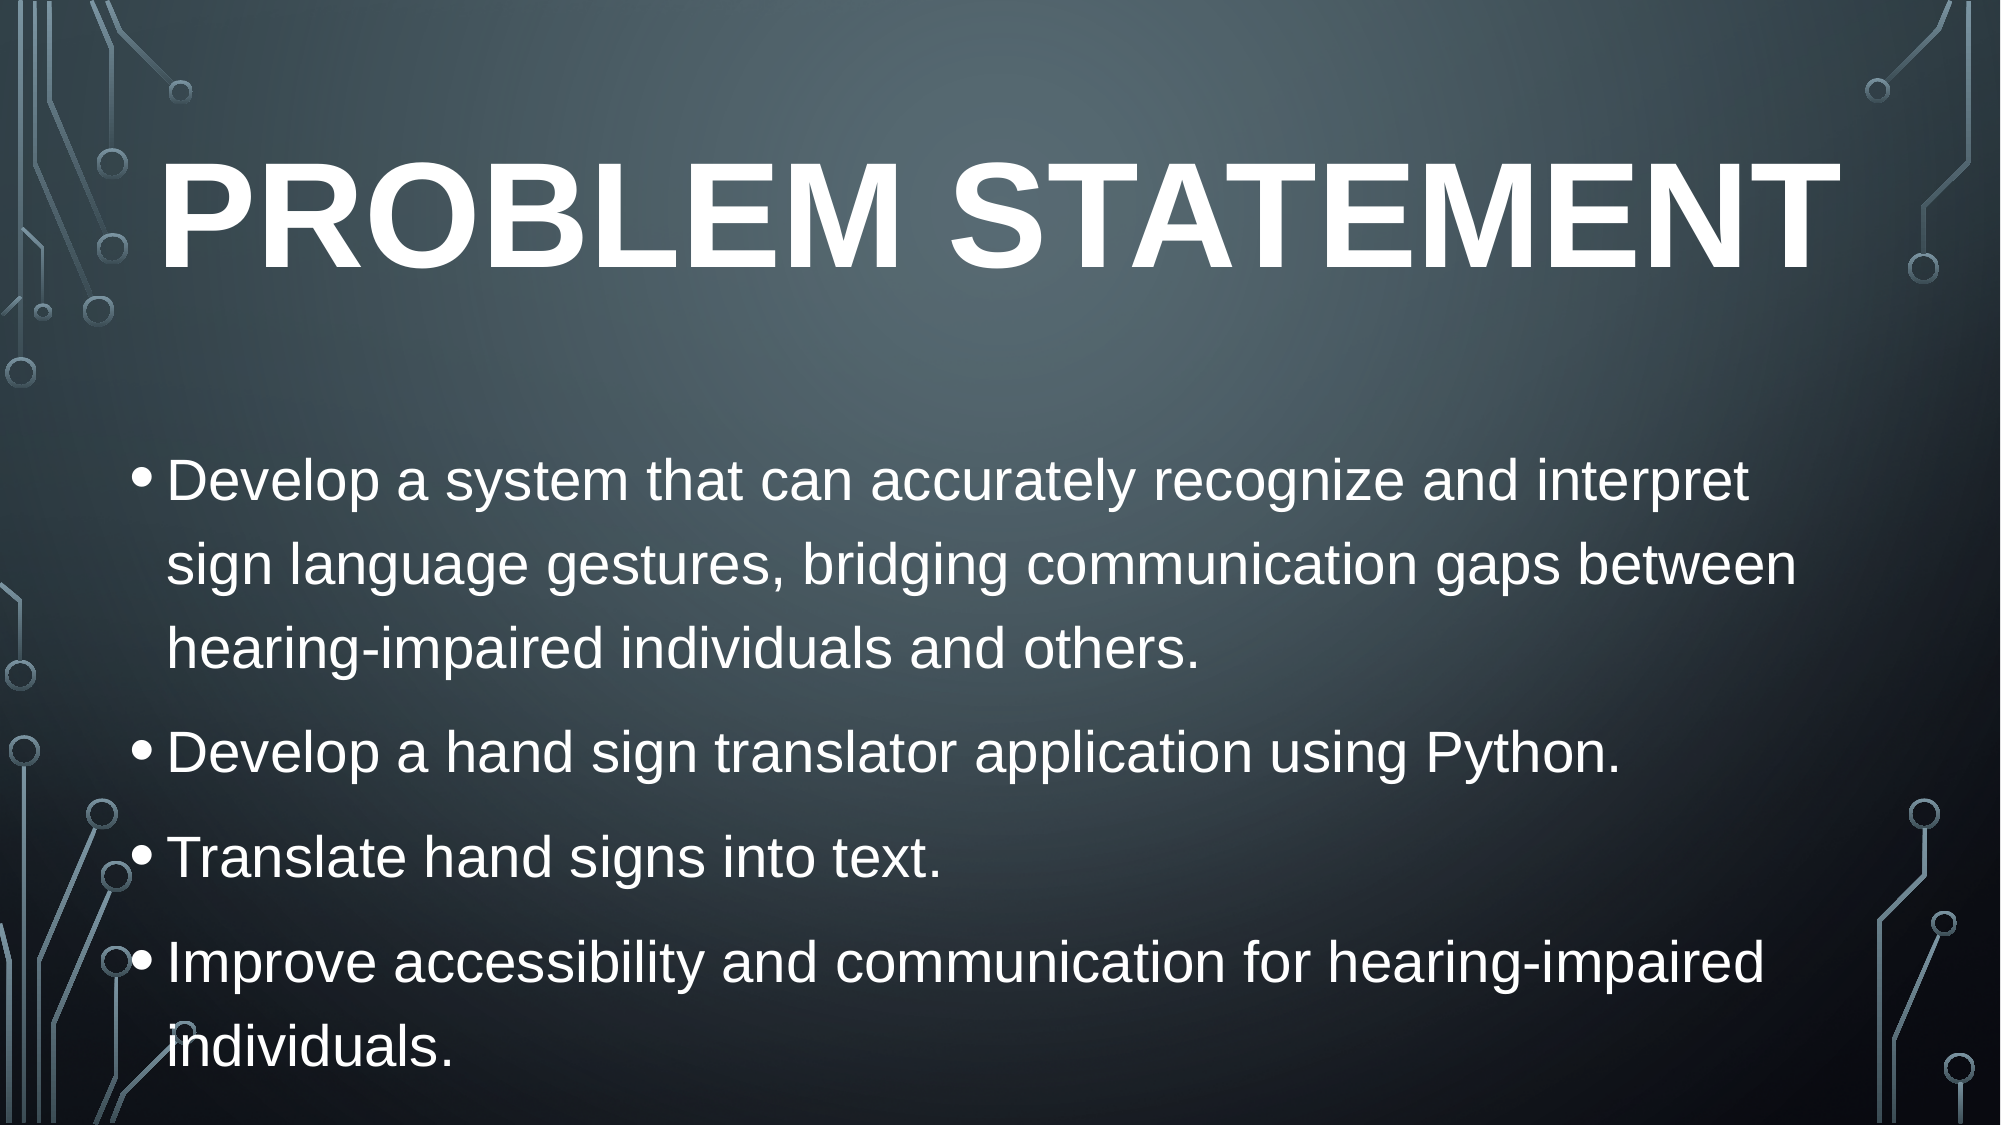

# Problem Statement
Develop a system that can accurately recognize and interpret sign language gestures, bridging communication gaps between hearing-impaired individuals and others.
Develop a hand sign translator application using Python.
Translate hand signs into text.
Improve accessibility and communication for hearing-impaired individuals.